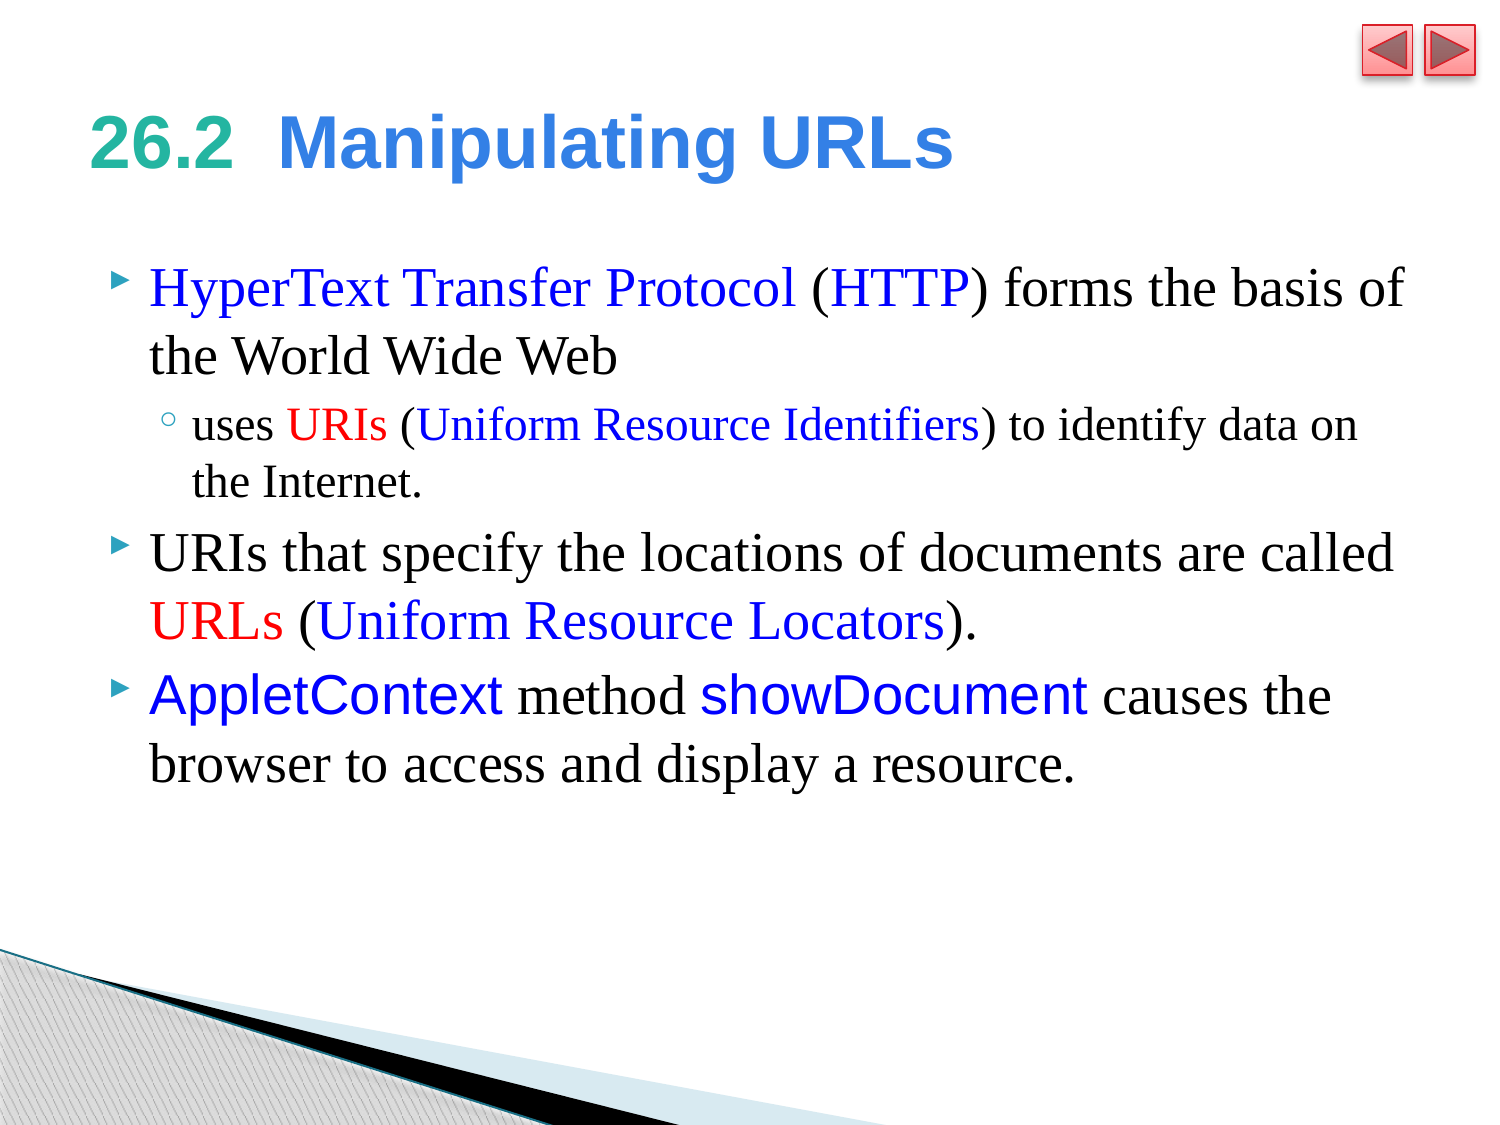

# 26.2  Manipulating URLs
HyperText Transfer Protocol (HTTP) forms the basis of the World Wide Web
uses URIs (Uniform Resource Identifiers) to identify data on the Internet.
URIs that specify the locations of documents are called URLs (Uniform Resource Locators).
AppletContext method showDocument causes the browser to access and display a resource.